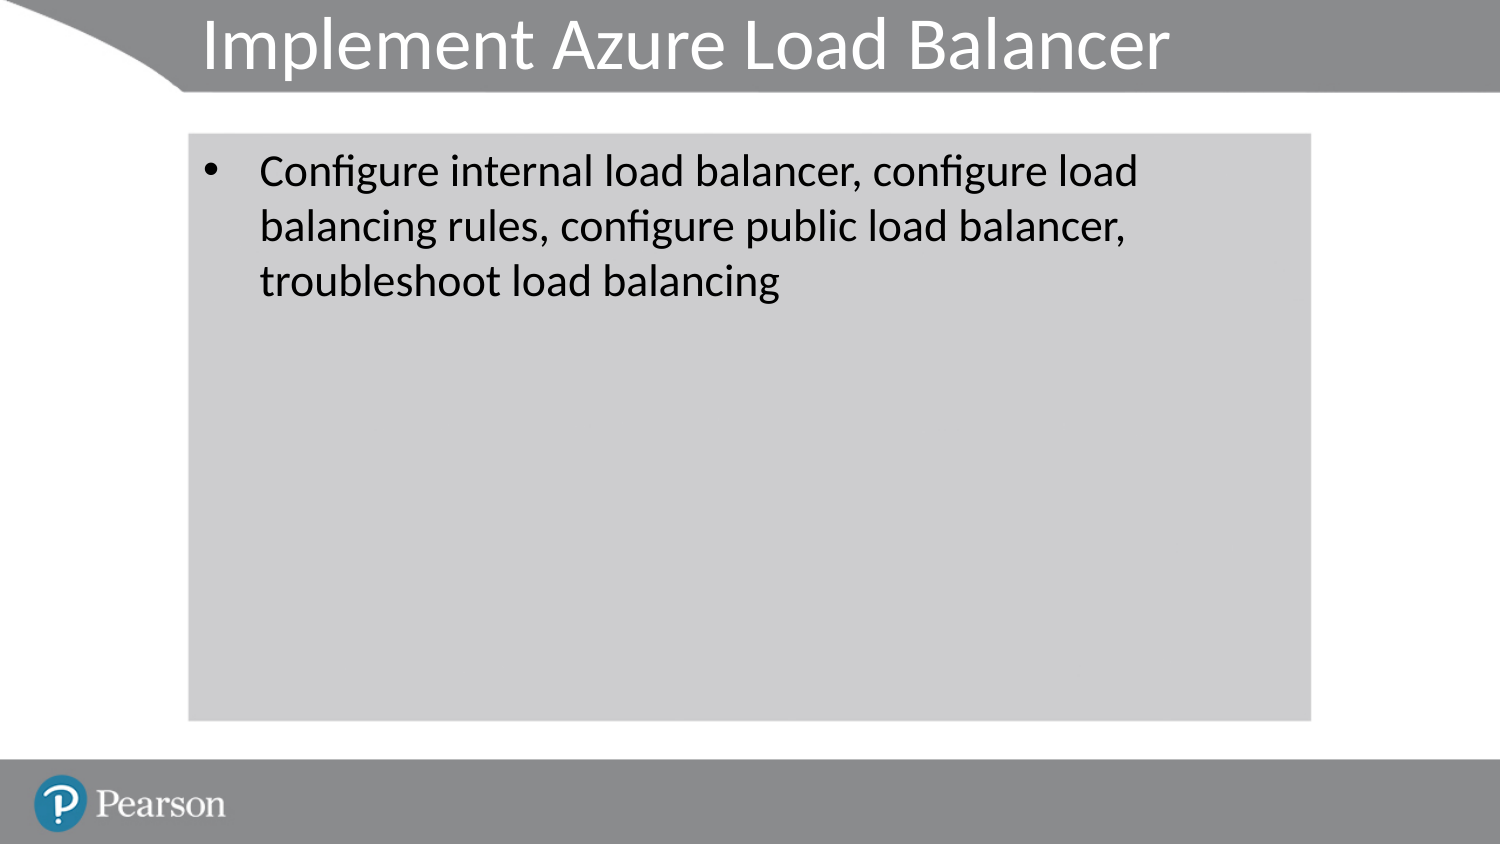

# Implement Azure Load Balancer
Configure internal load balancer, configure load balancing rules, configure public load balancer, troubleshoot load balancing